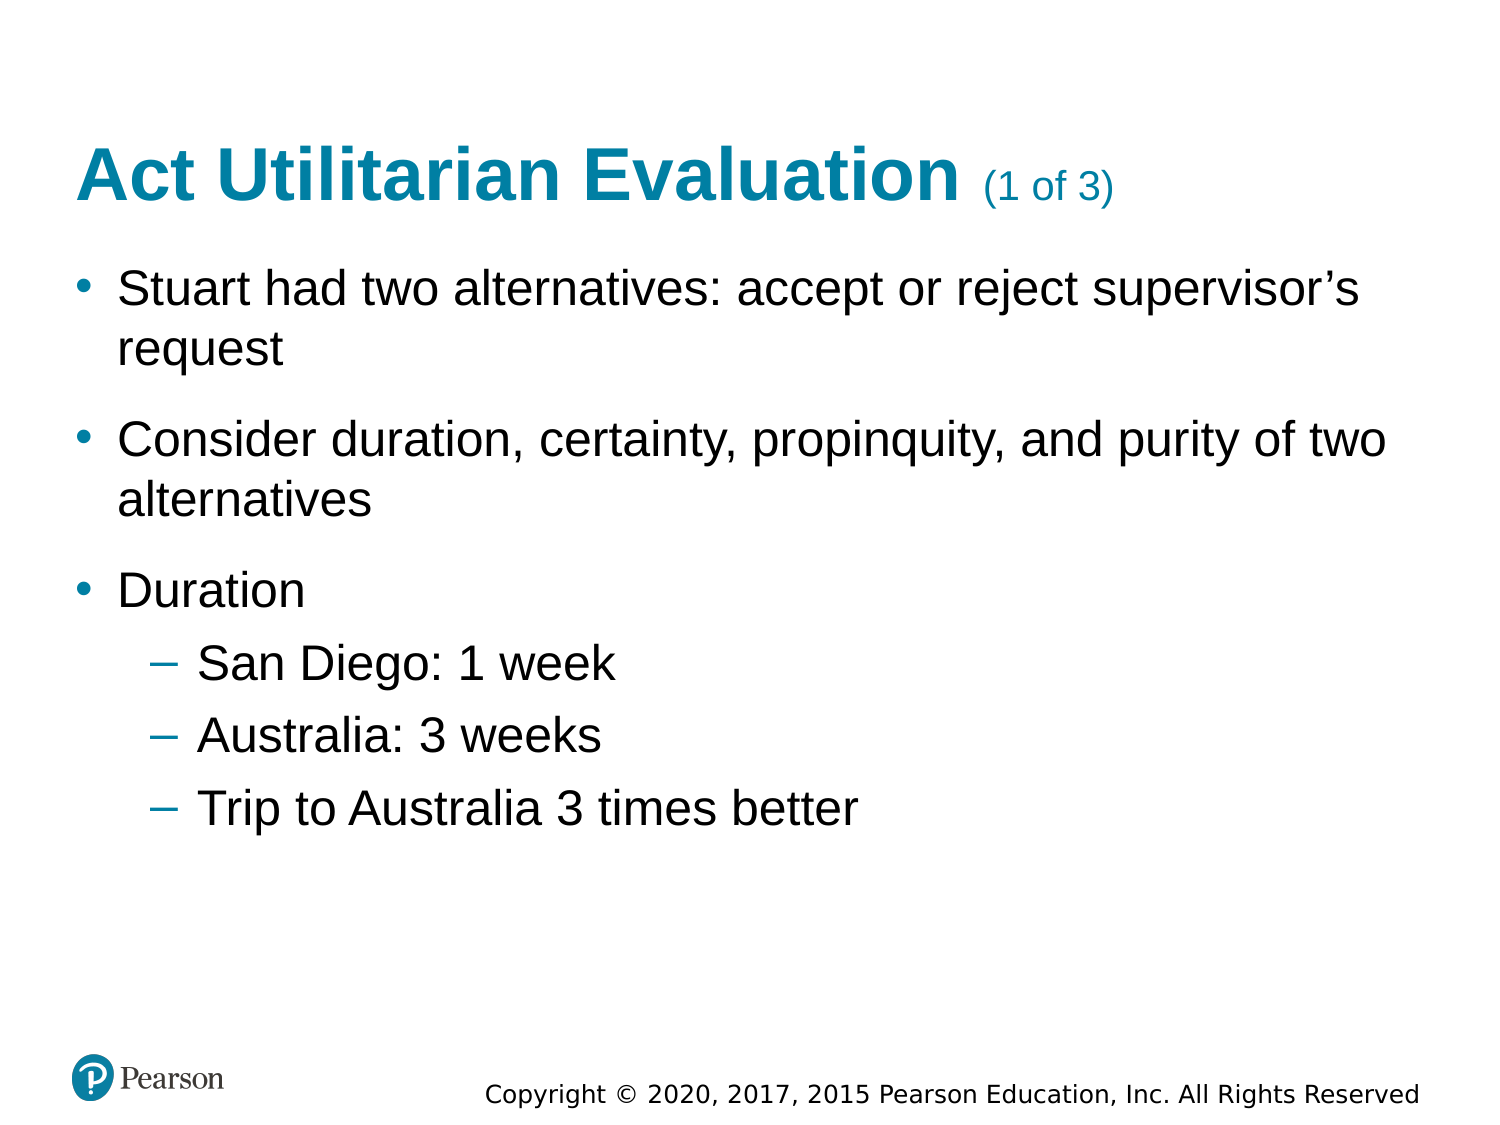

# Act Utilitarian Evaluation (1 of 3)
Stuart had two alternatives: accept or reject supervisor’s request
Consider duration, certainty, propinquity, and purity of two alternatives
Duration
San Diego: 1 week
Australia: 3 weeks
Trip to Australia 3 times better